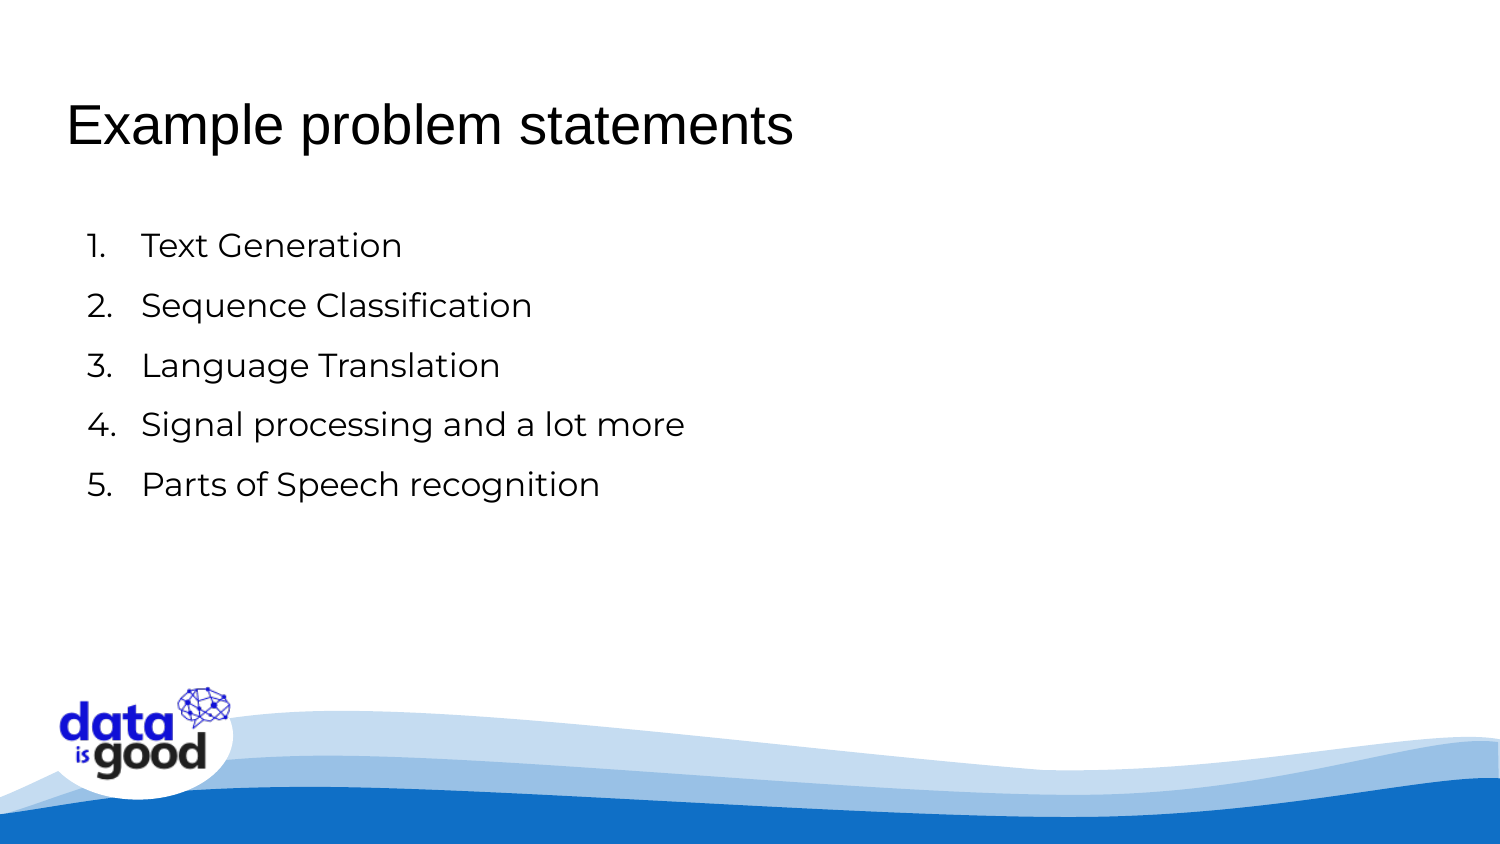

# Example problem statements
Text Generation
Sequence Classification
Language Translation
Signal processing and a lot more
Parts of Speech recognition